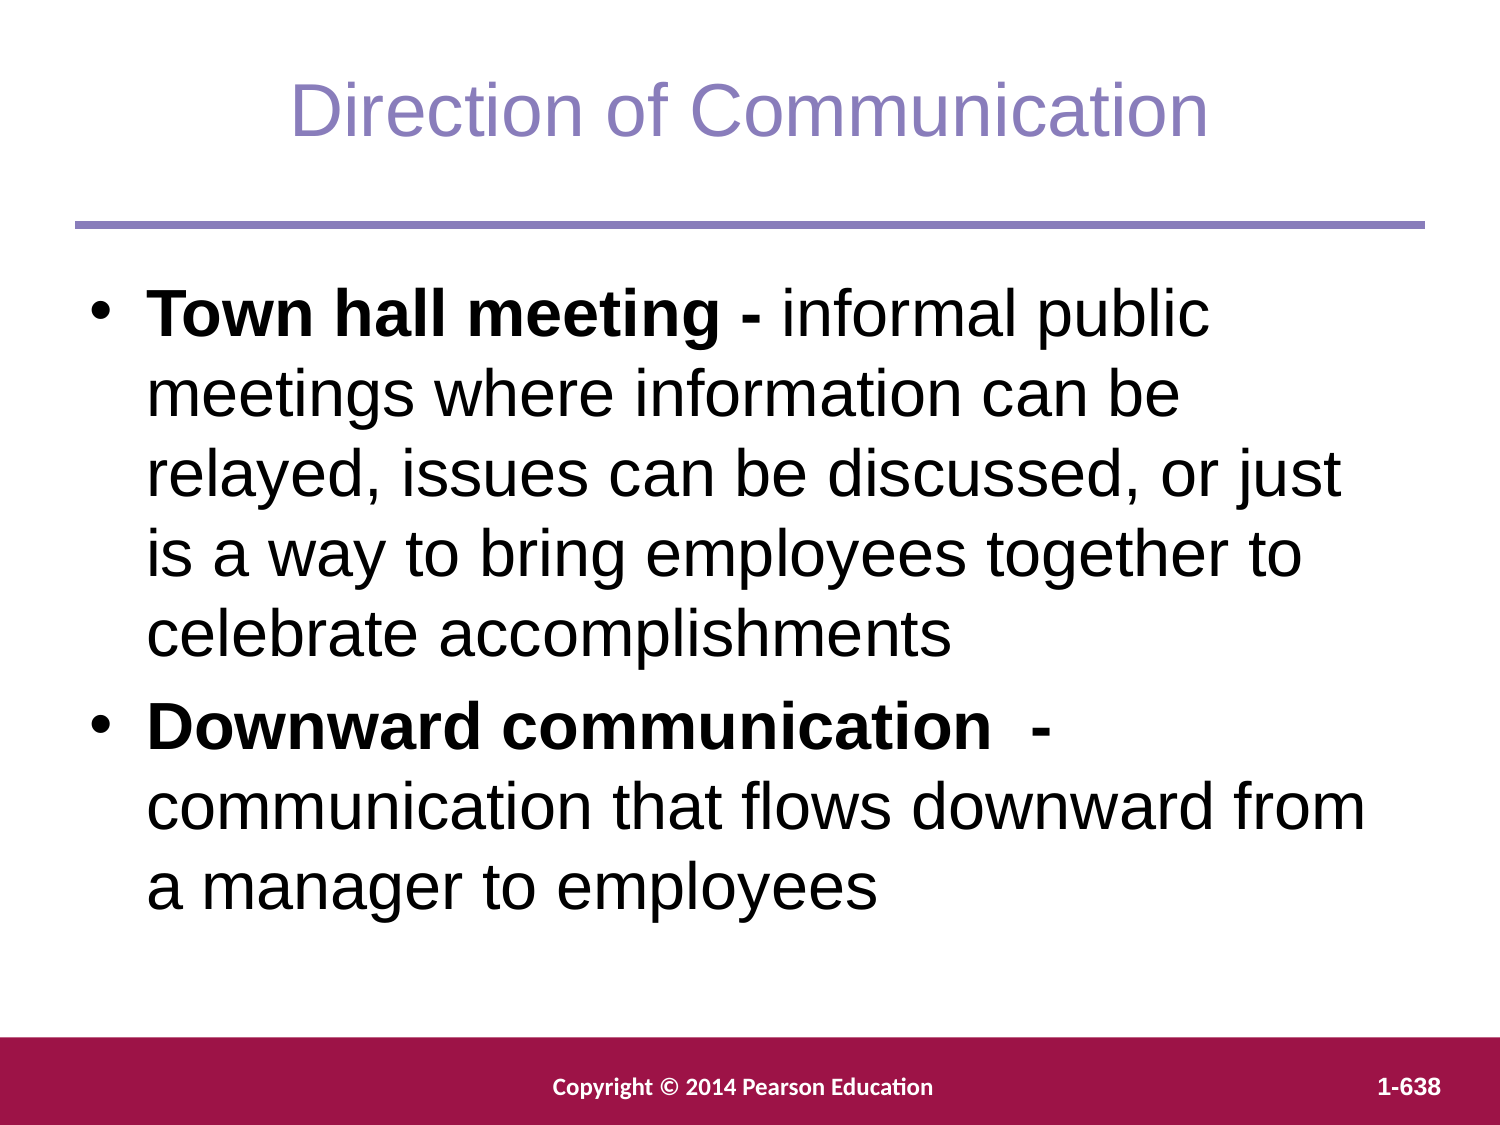

Direction of Communication
Town hall meeting - informal public meetings where information can be relayed, issues can be discussed, or just  is a way to bring employees together to celebrate accomplishments
Downward communication  -  communication that flows downward from a manager to employees